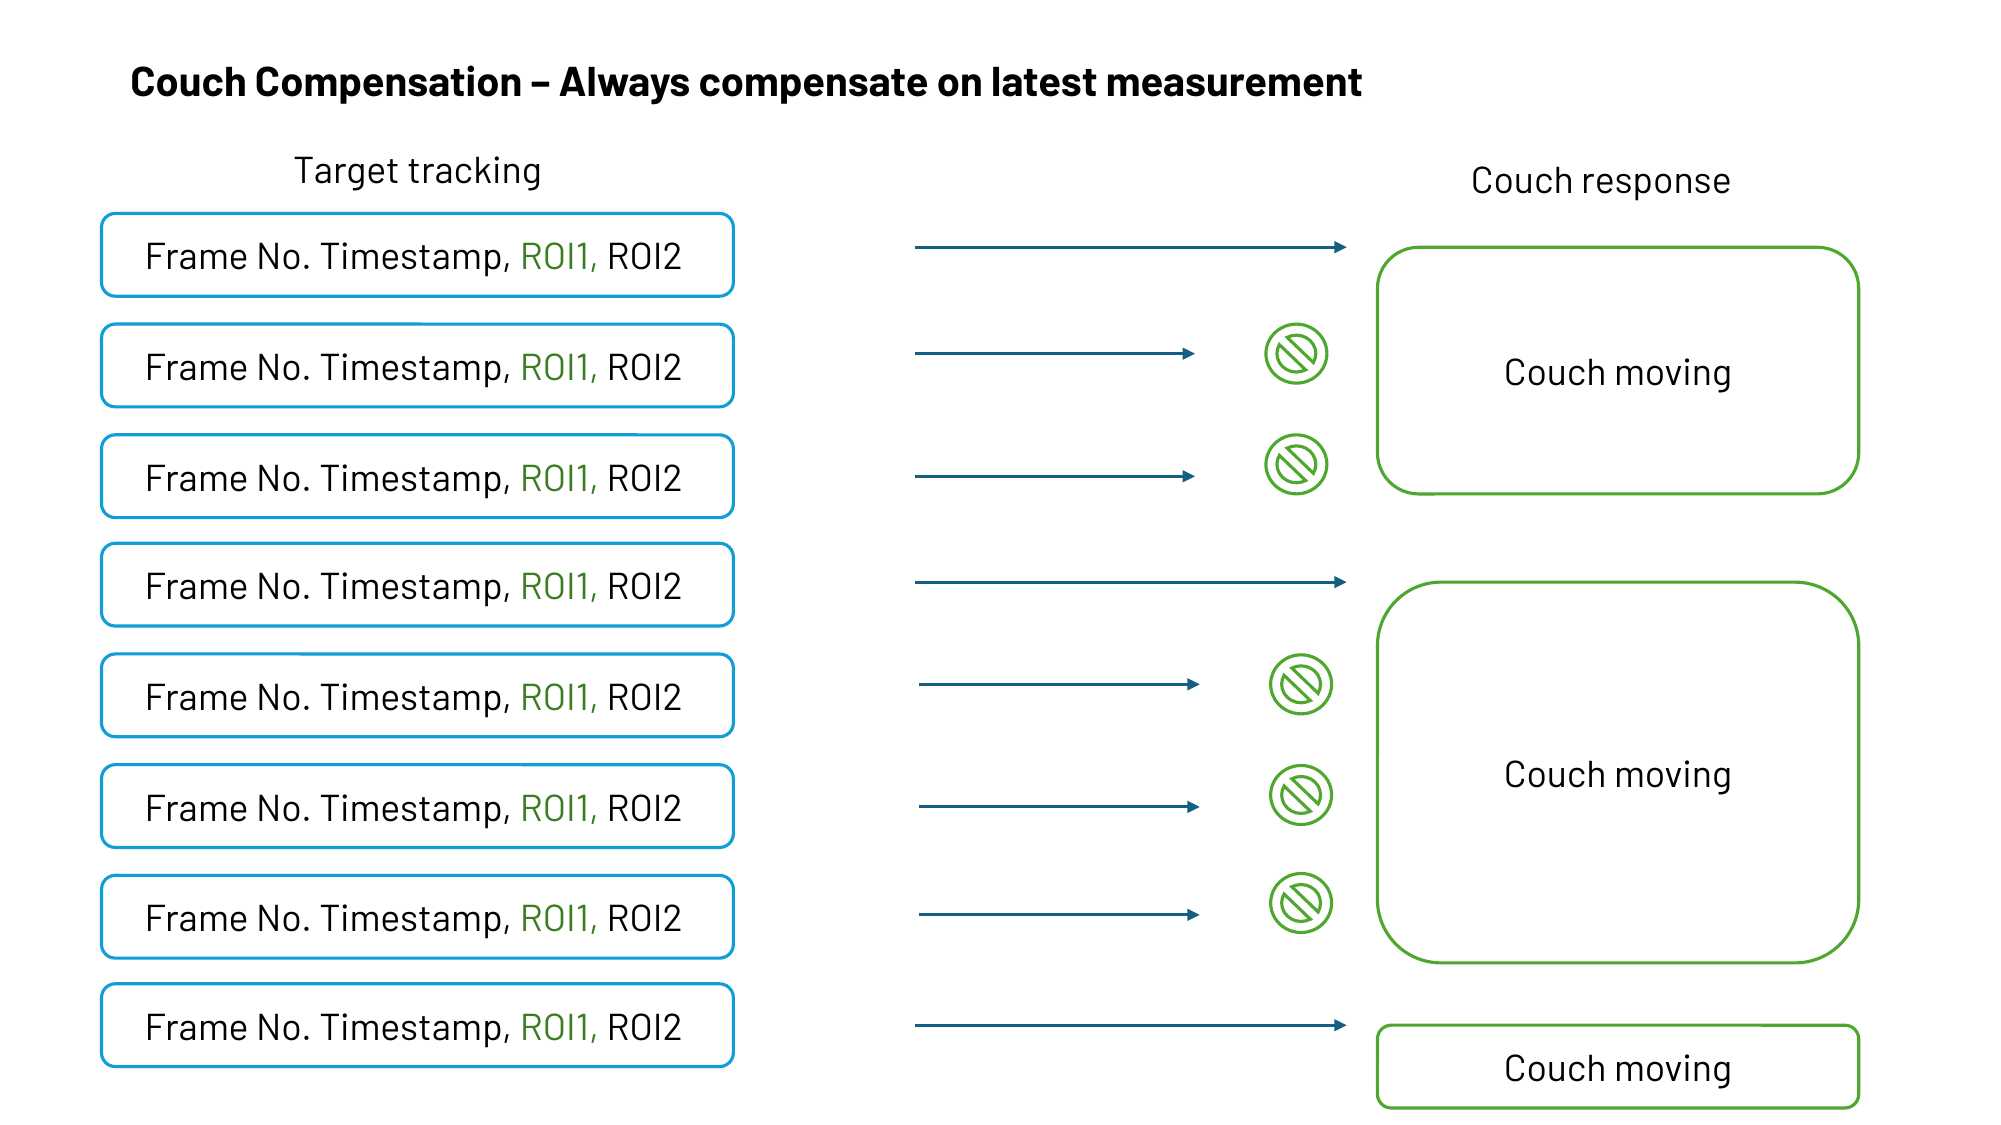

Couch Compensation – Always compensate on latest measurement
Target tracking
Couch response
Frame No. Timestamp, ROI1, ROI2
Couch moving
Frame No. Timestamp, ROI1, ROI2

Frame No. Timestamp, ROI1, ROI2

Frame No. Timestamp, ROI1, ROI2
Couch moving
Frame No. Timestamp, ROI1, ROI2

Frame No. Timestamp, ROI1, ROI2

Frame No. Timestamp, ROI1, ROI2
Frame No. Timestamp, ROI1, ROI2
Couch moving